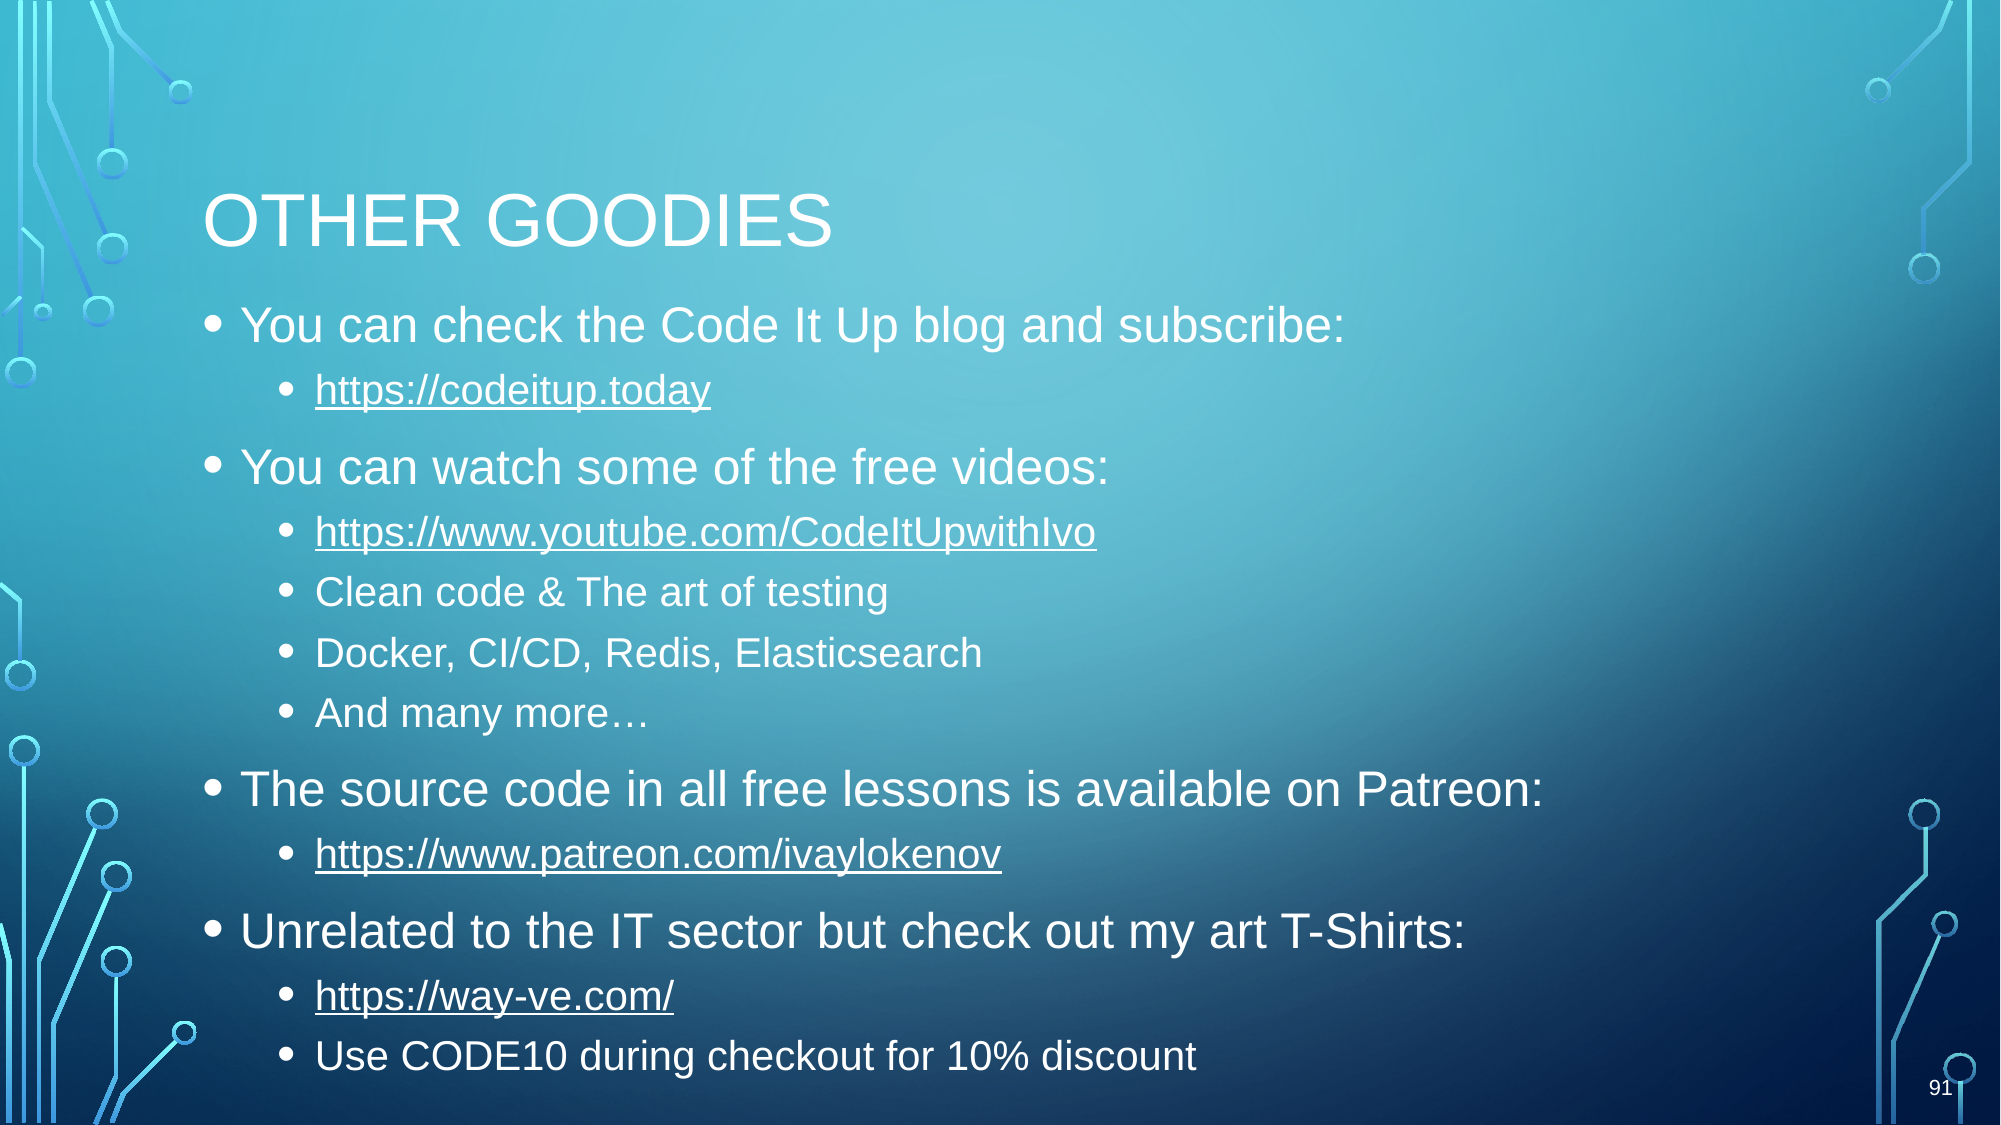

# Other Goodies
You can check the Code It Up blog and subscribe:
https://codeitup.today
You can watch some of the free videos:
https://www.youtube.com/CodeItUpwithIvo
Clean code & The art of testing
Docker, CI/CD, Redis, Elasticsearch
And many more…
The source code in all free lessons is available on Patreon:
https://www.patreon.com/ivaylokenov
Unrelated to the IT sector but check out my art T-Shirts:
https://way-ve.com/
Use CODE10 during checkout for 10% discount

91